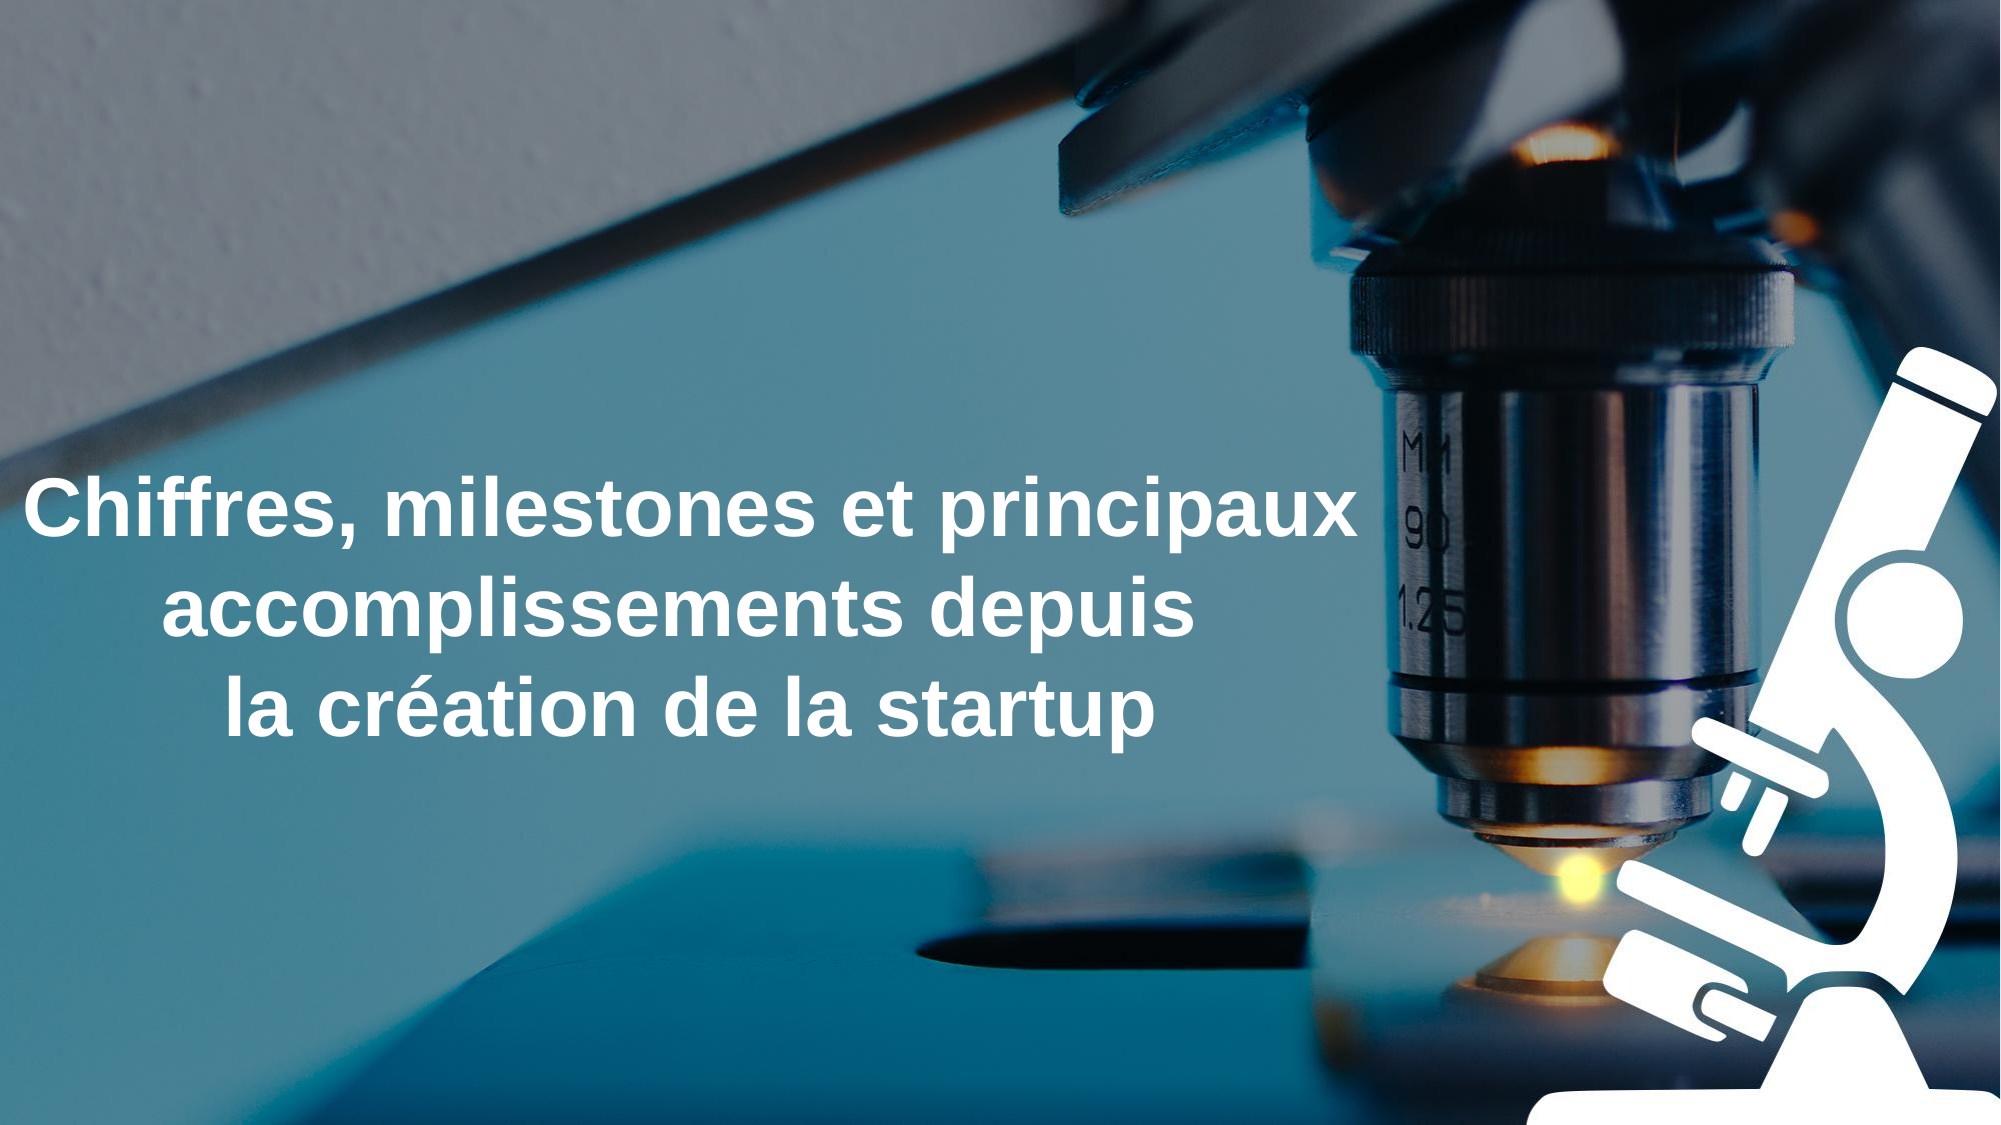

Chiffres, milestones et principaux
accomplissements depuis
la création de la startup